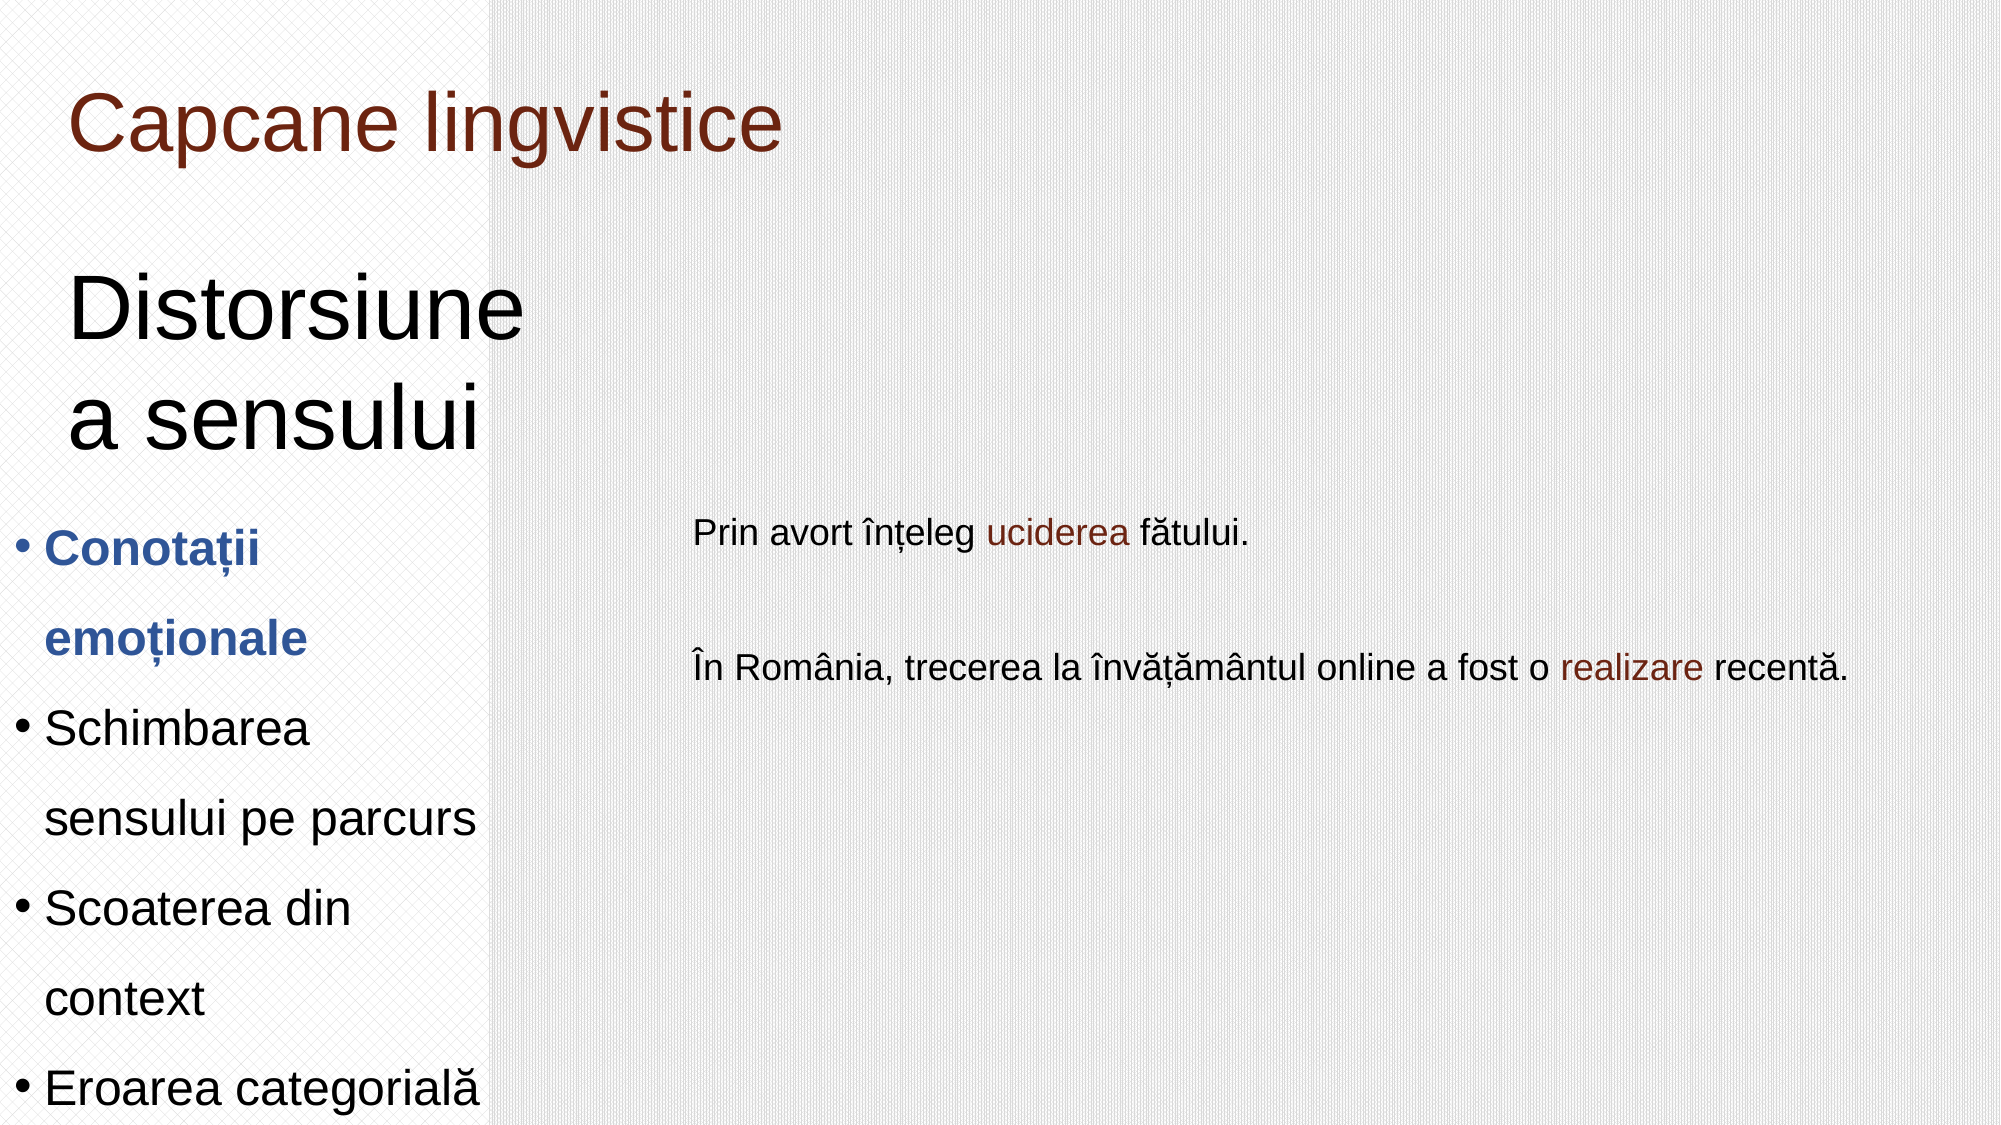

Capcane lingvistice
Distorsiunea sensului
Conotații emoționale
Schimbarea sensului pe parcurs
Scoaterea din context
Eroarea categorială
Prin avort înțeleg uciderea fătului.

În România, trecerea la învățământul online a fost o realizare recentă.